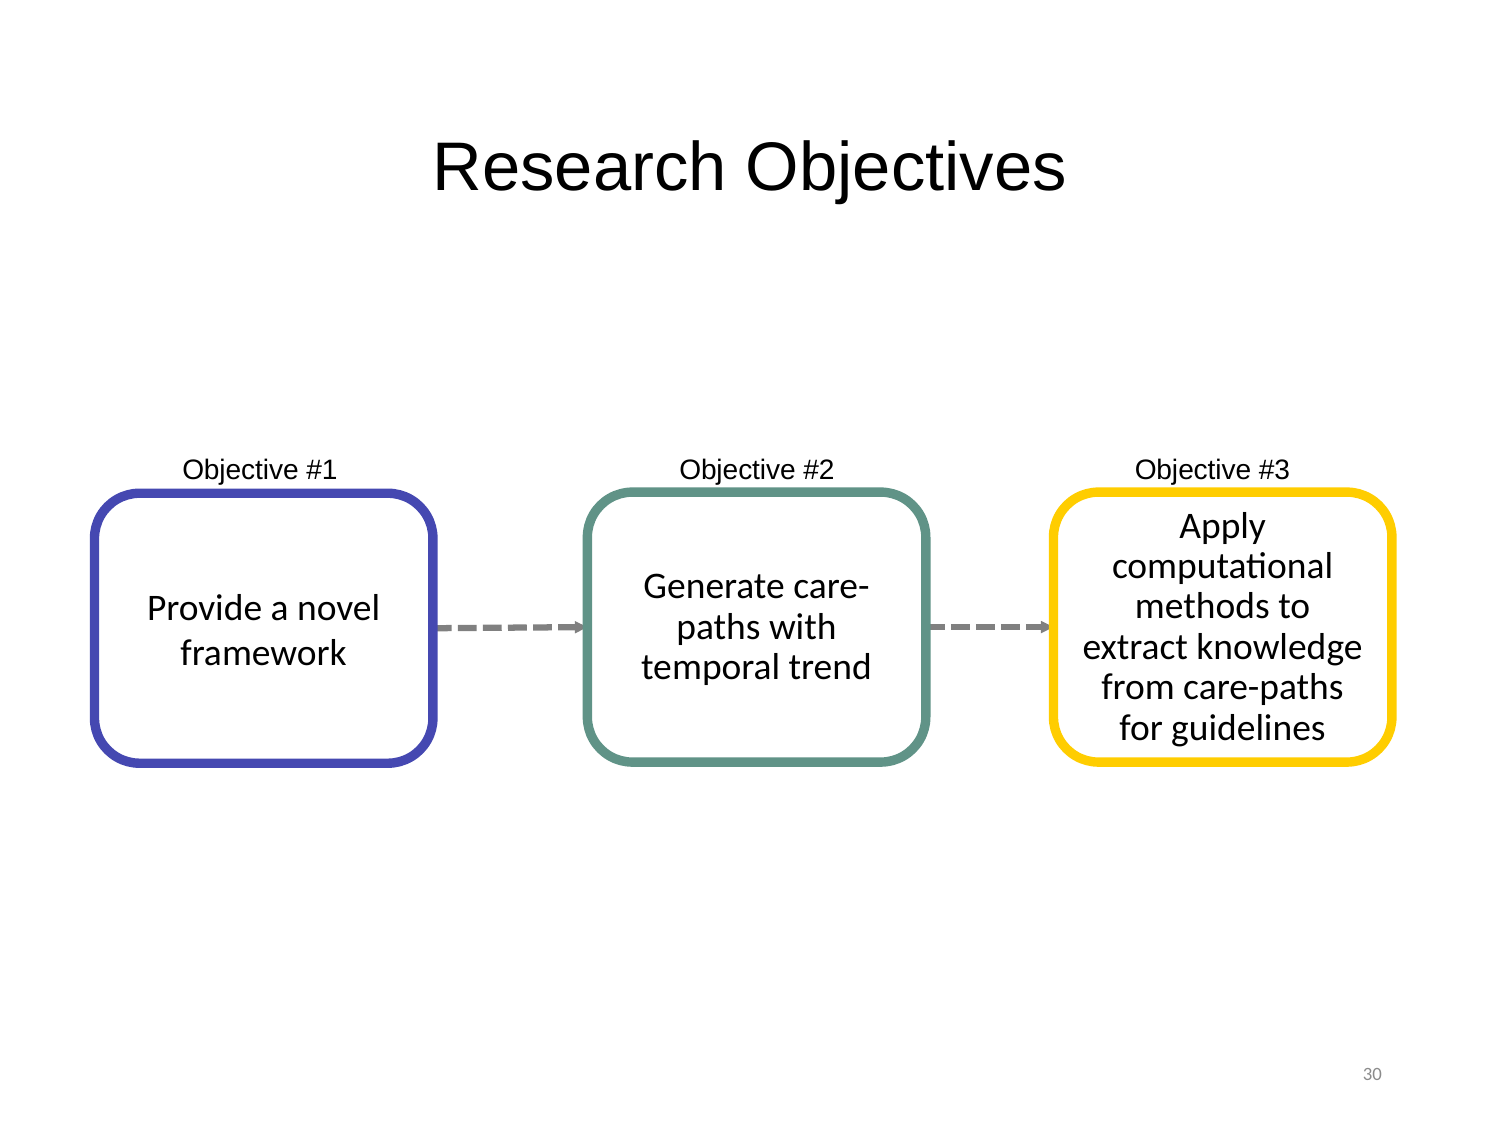

# Research Objectives
Objective #1
Objective #2
Objective #3
Generate care-paths with temporal trend

Apply computational methods to extract knowledge from care-paths for guidelines

Provide a novel framework
30